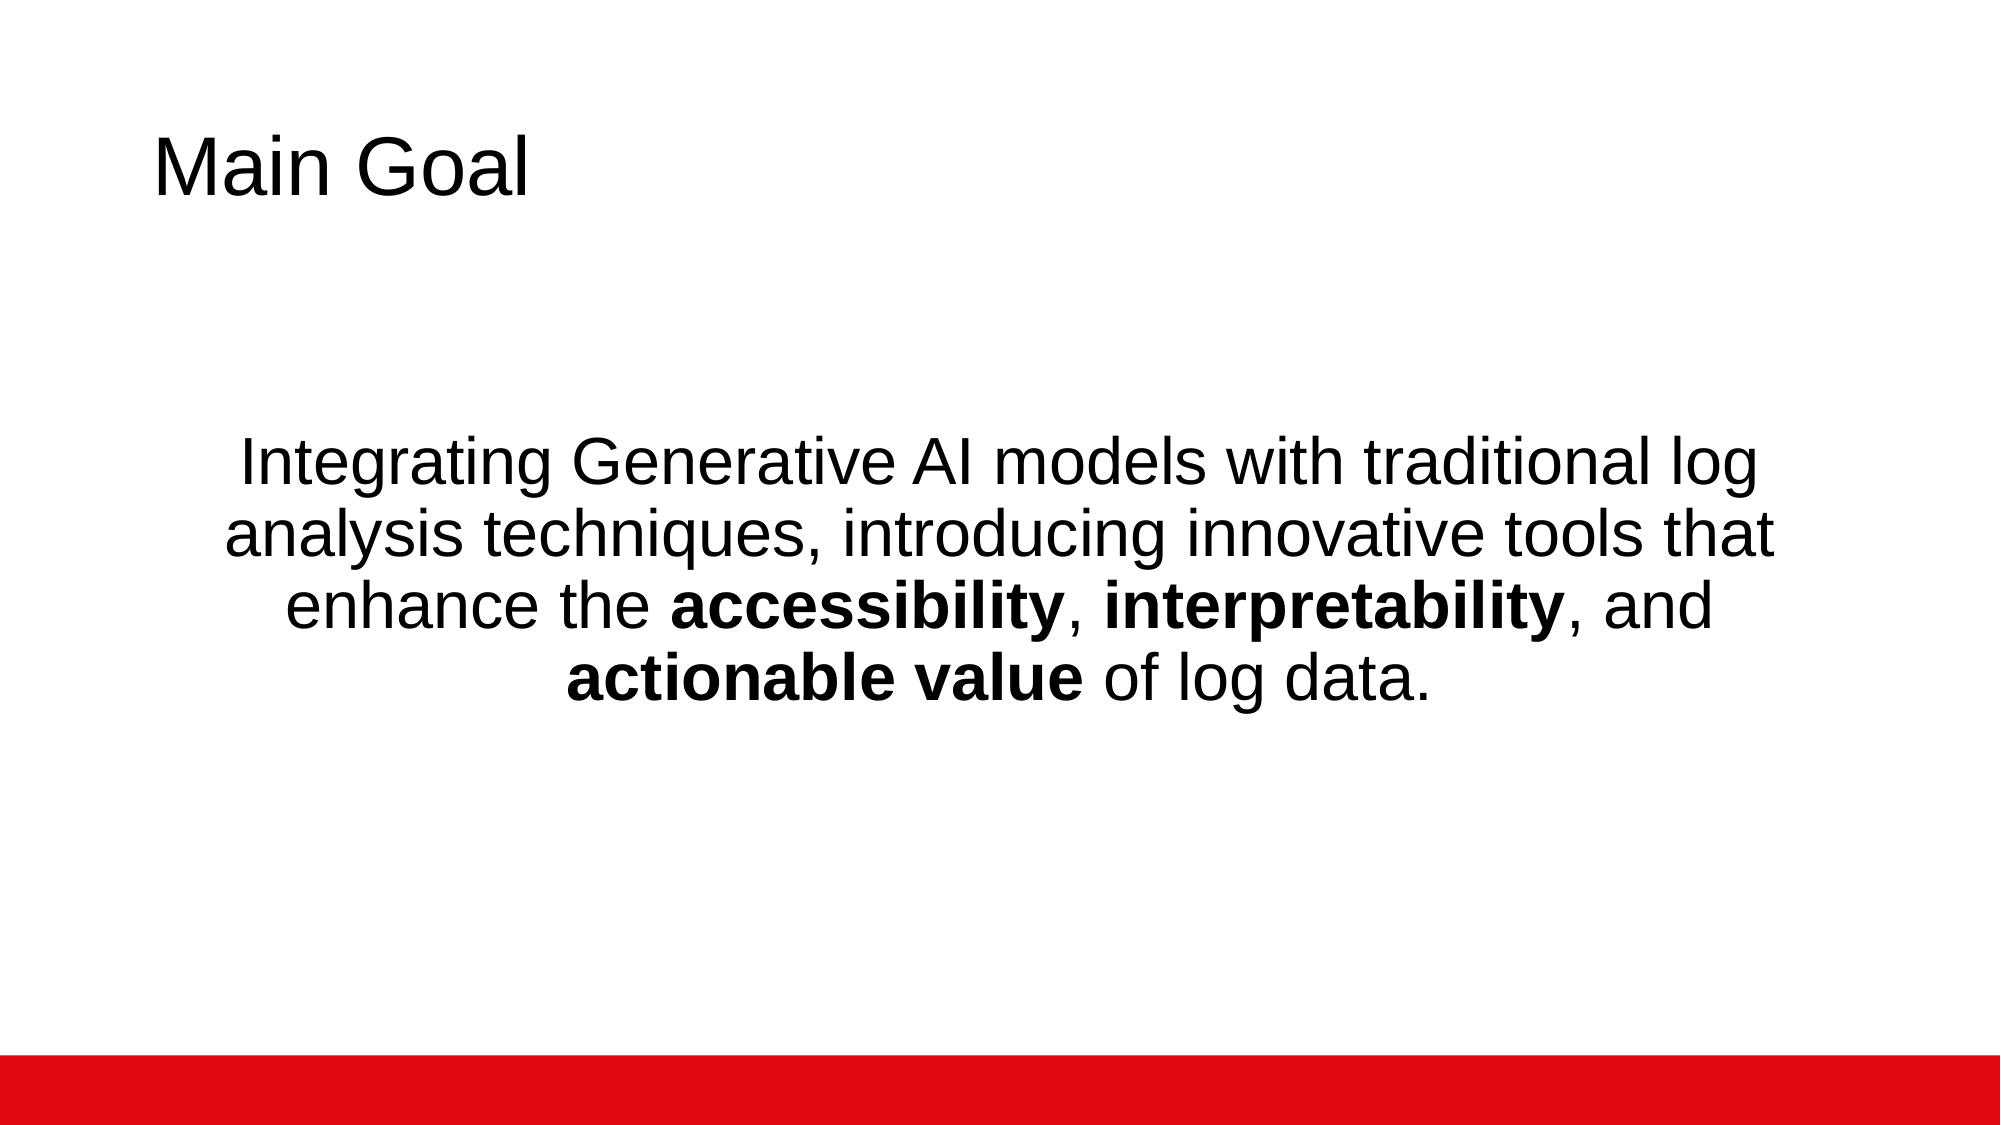

# Main Goal
Integrating Generative AI models with traditional log analysis techniques, introducing innovative tools that enhance the accessibility, interpretability, and actionable value of log data.
Enhancing Log Analytics with Generative AI – Edin Guso
8